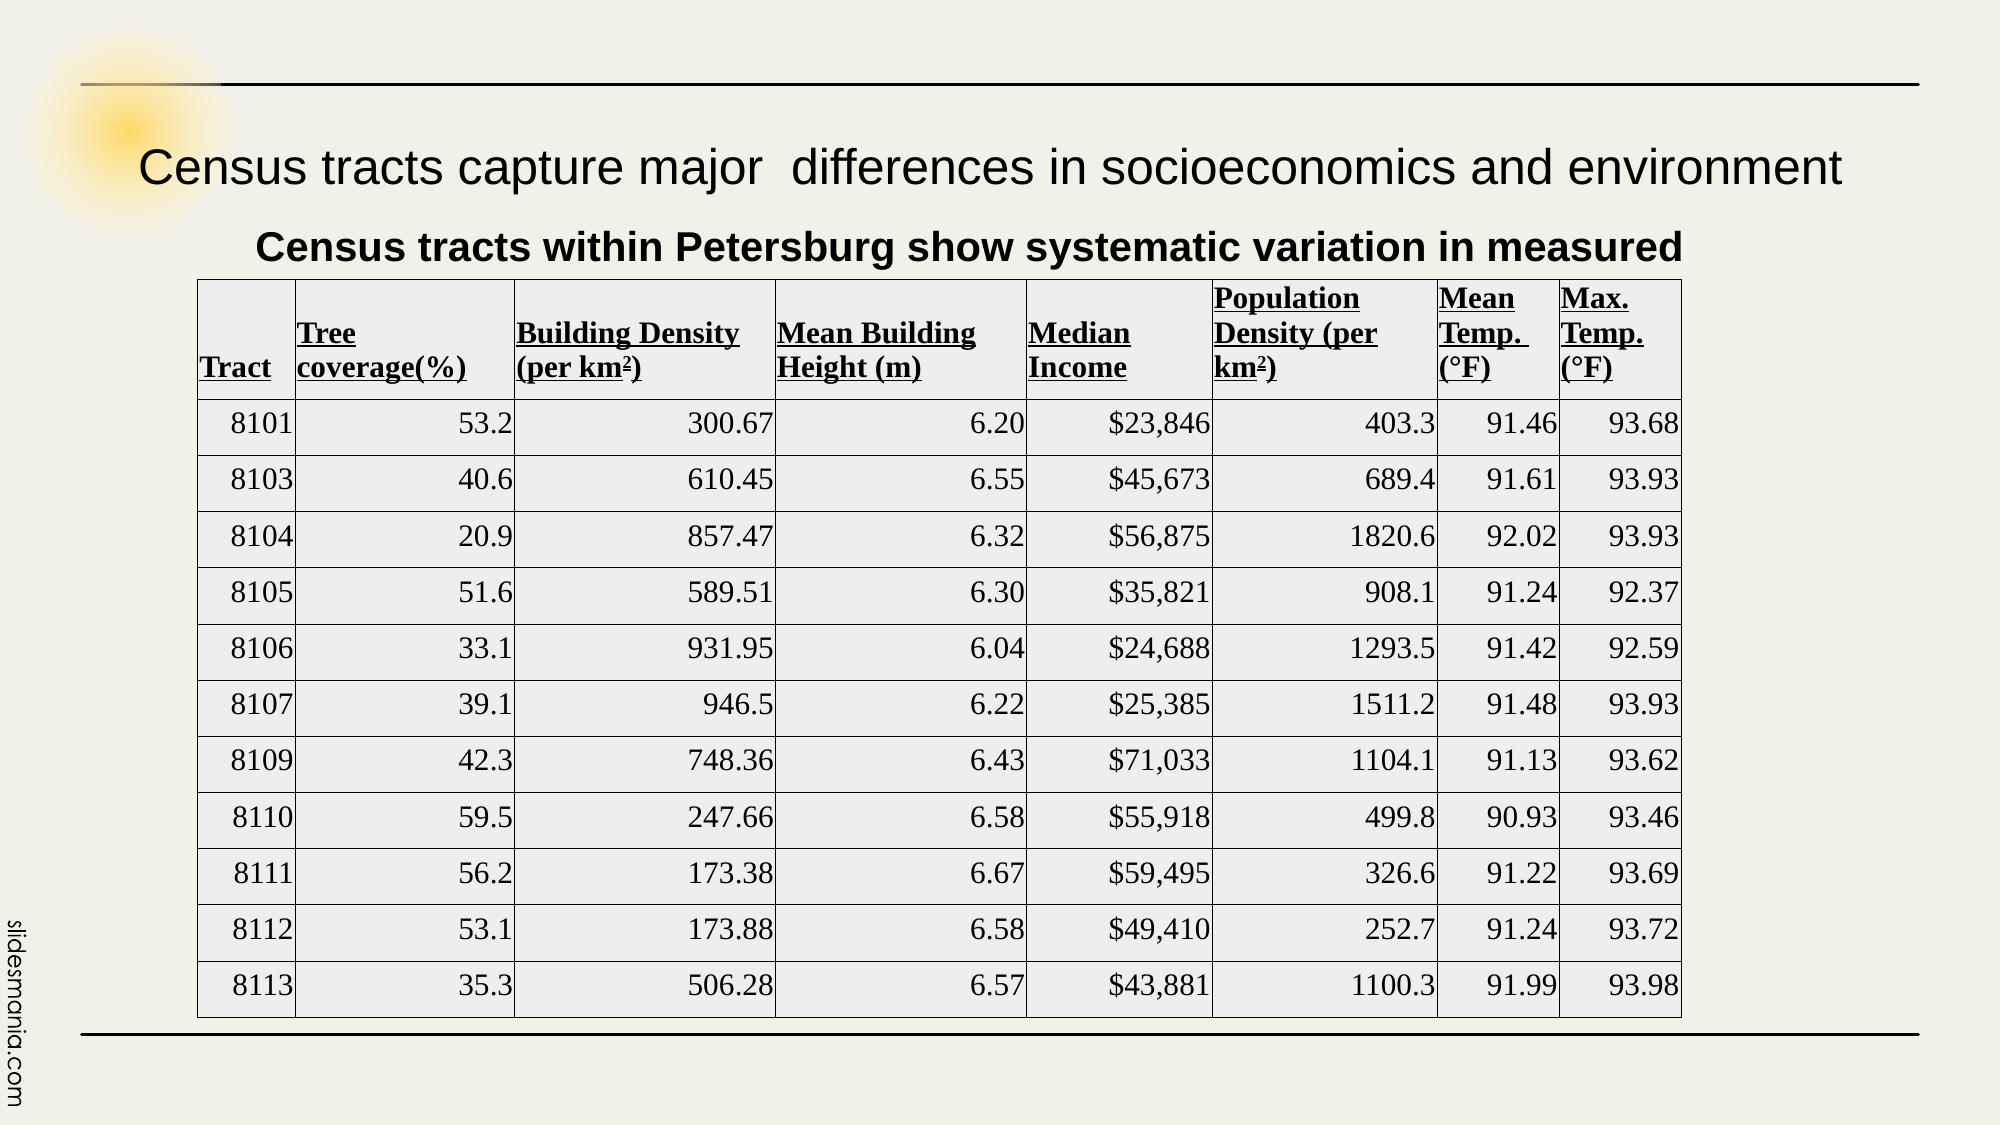

Census tracts capture major  differences in socioeconomics and environment
Census tracts within Petersburg show systematic variation in measured variables
| Tract | Tree coverage(%) | Building Density (per km2) | Mean Building Height (m) | Median Income | Population Density (per km2) | Mean Temp. (°F) | Max. Temp. (°F) |
| --- | --- | --- | --- | --- | --- | --- | --- |
| 8101 | 53.2 | 300.67 | 6.20 | $23,846 | 403.3 | 91.46 | 93.68 |
| 8103 | 40.6 | 610.45 | 6.55 | $45,673 | 689.4 | 91.61 | 93.93 |
| 8104 | 20.9 | 857.47 | 6.32 | $56,875 | 1820.6 | 92.02 | 93.93 |
| 8105 | 51.6 | 589.51 | 6.30 | $35,821 | 908.1 | 91.24 | 92.37 |
| 8106 | 33.1 | 931.95 | 6.04 | $24,688 | 1293.5 | 91.42 | 92.59 |
| 8107 | 39.1 | 946.5 | 6.22 | $25,385 | 1511.2 | 91.48 | 93.93 |
| 8109 | 42.3 | 748.36 | 6.43 | $71,033 | 1104.1 | 91.13 | 93.62 |
| 8110 | 59.5 | 247.66 | 6.58 | $55,918 | 499.8 | 90.93 | 93.46 |
| 8111 | 56.2 | 173.38 | 6.67 | $59,495 | 326.6 | 91.22 | 93.69 |
| 8112 | 53.1 | 173.88 | 6.58 | $49,410 | 252.7 | 91.24 | 93.72 |
| 8113 | 35.3 | 506.28 | 6.57 | $43,881 | 1100.3 | 91.99 | 93.98 |